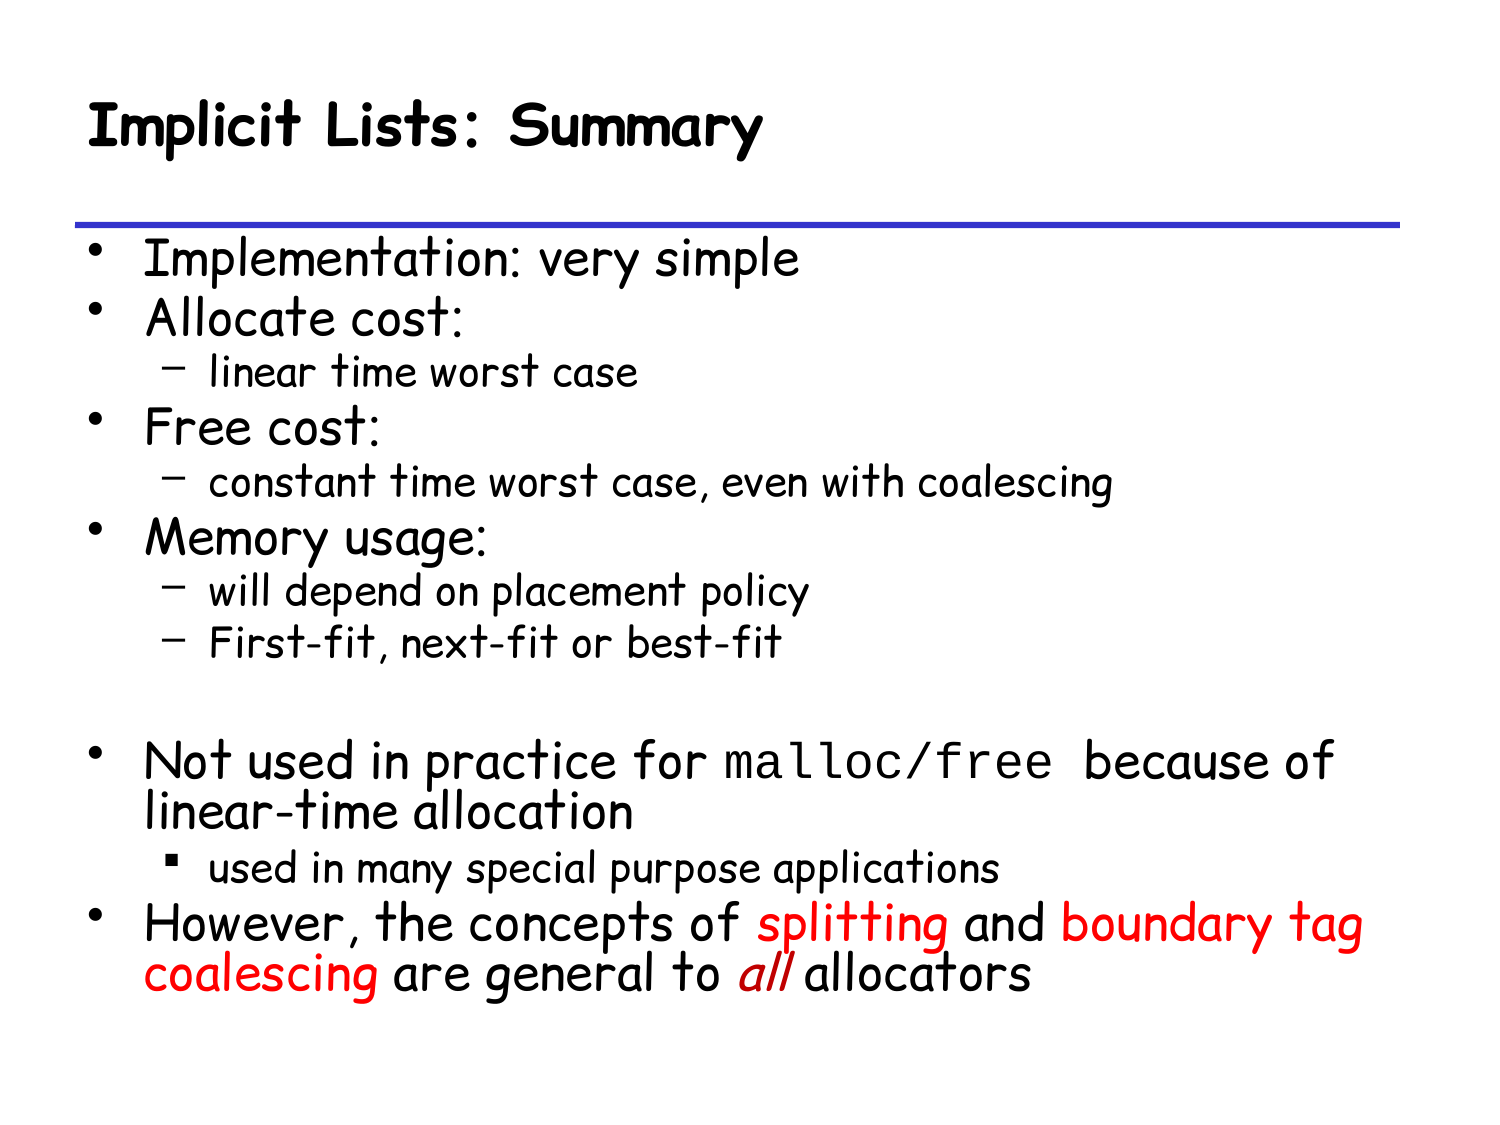

# Implicit Lists: Summary
Implementation: very simple
Allocate cost:
linear time worst case
Free cost:
constant time worst case, even with coalescing
Memory usage:
will depend on placement policy
First-fit, next-fit or best-fit

Not used in practice for malloc/free because of linear-time allocation
used in many special purpose applications
However, the concepts of splitting and boundary tag coalescing are general to all allocators